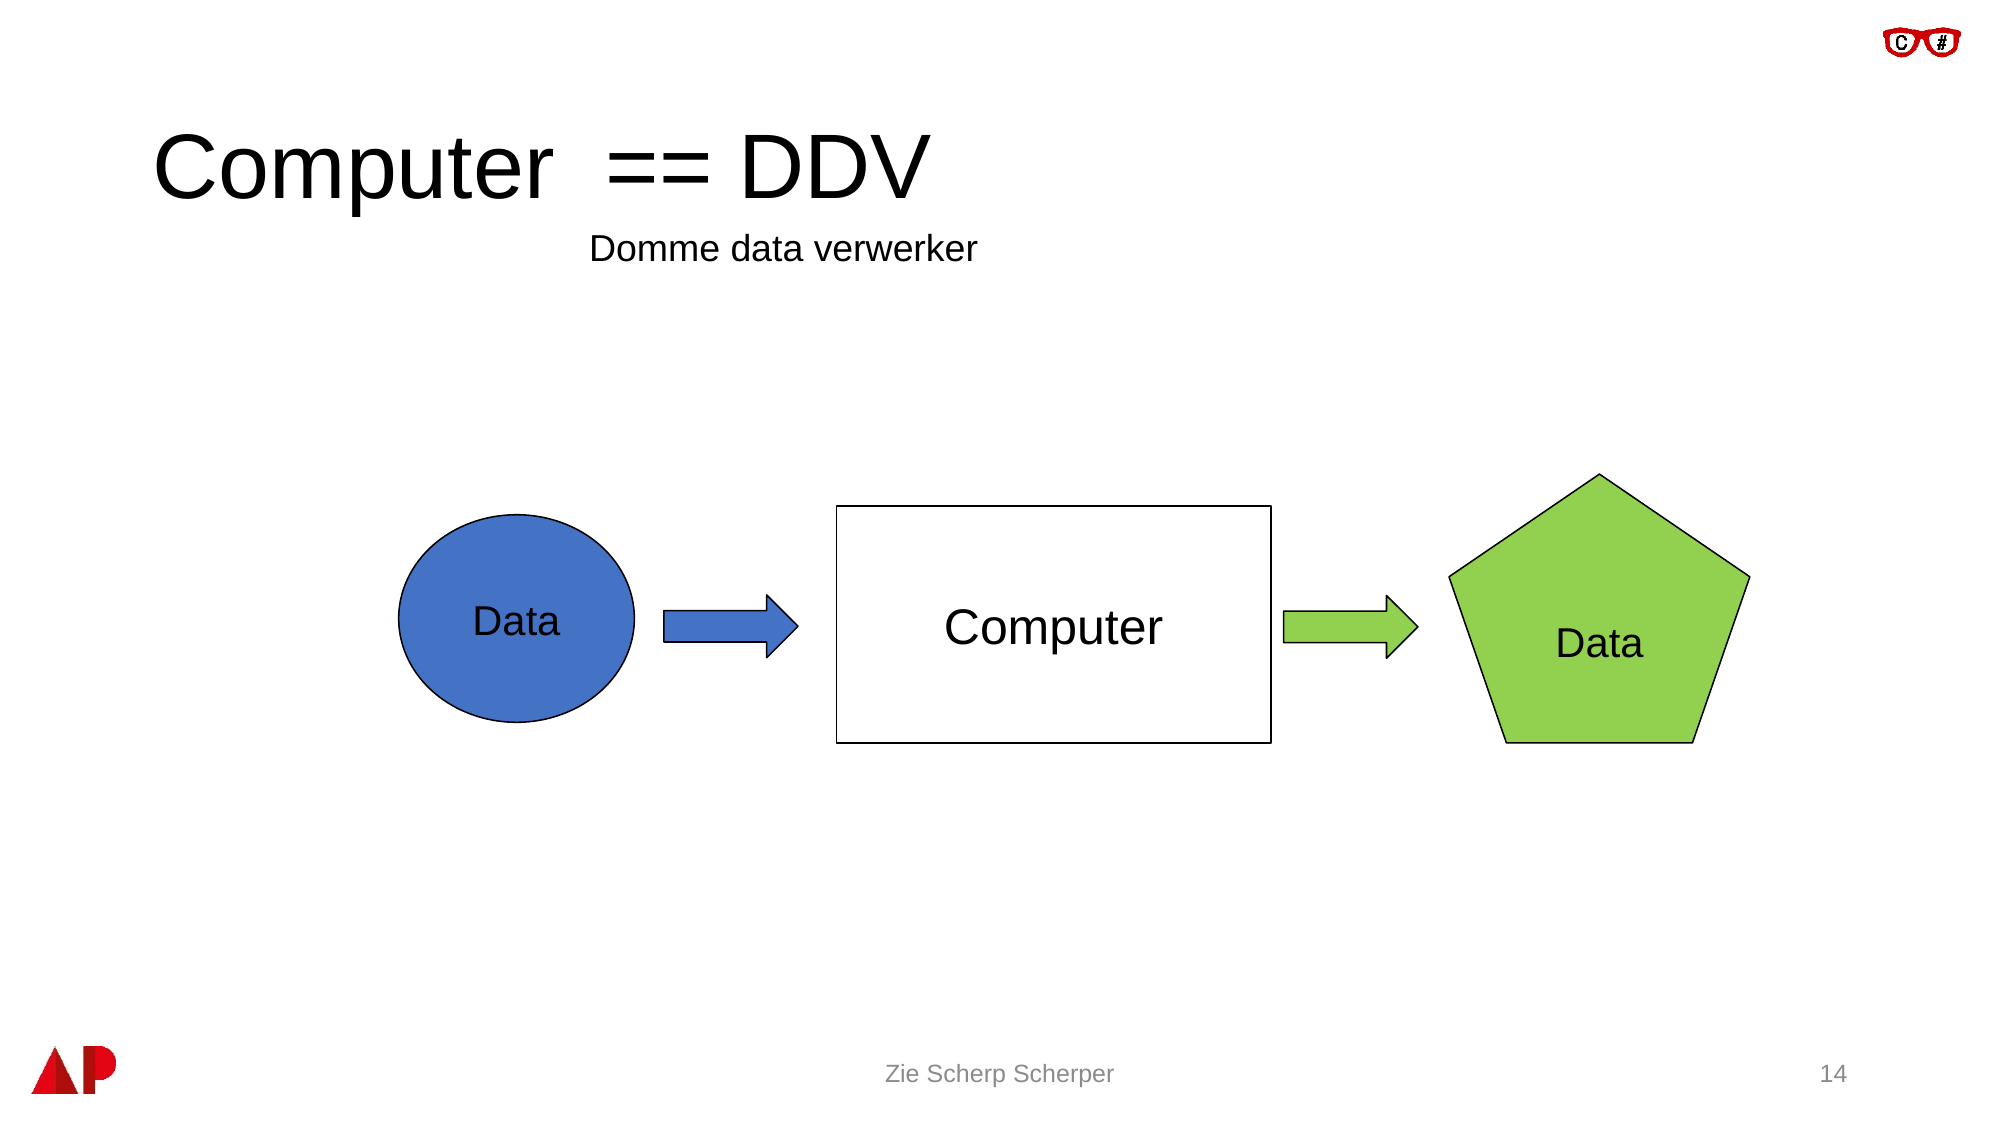

# Computer  == DDV
Domme data verwerker
Data
Computer
Data

Zie Scherp Scherper
14